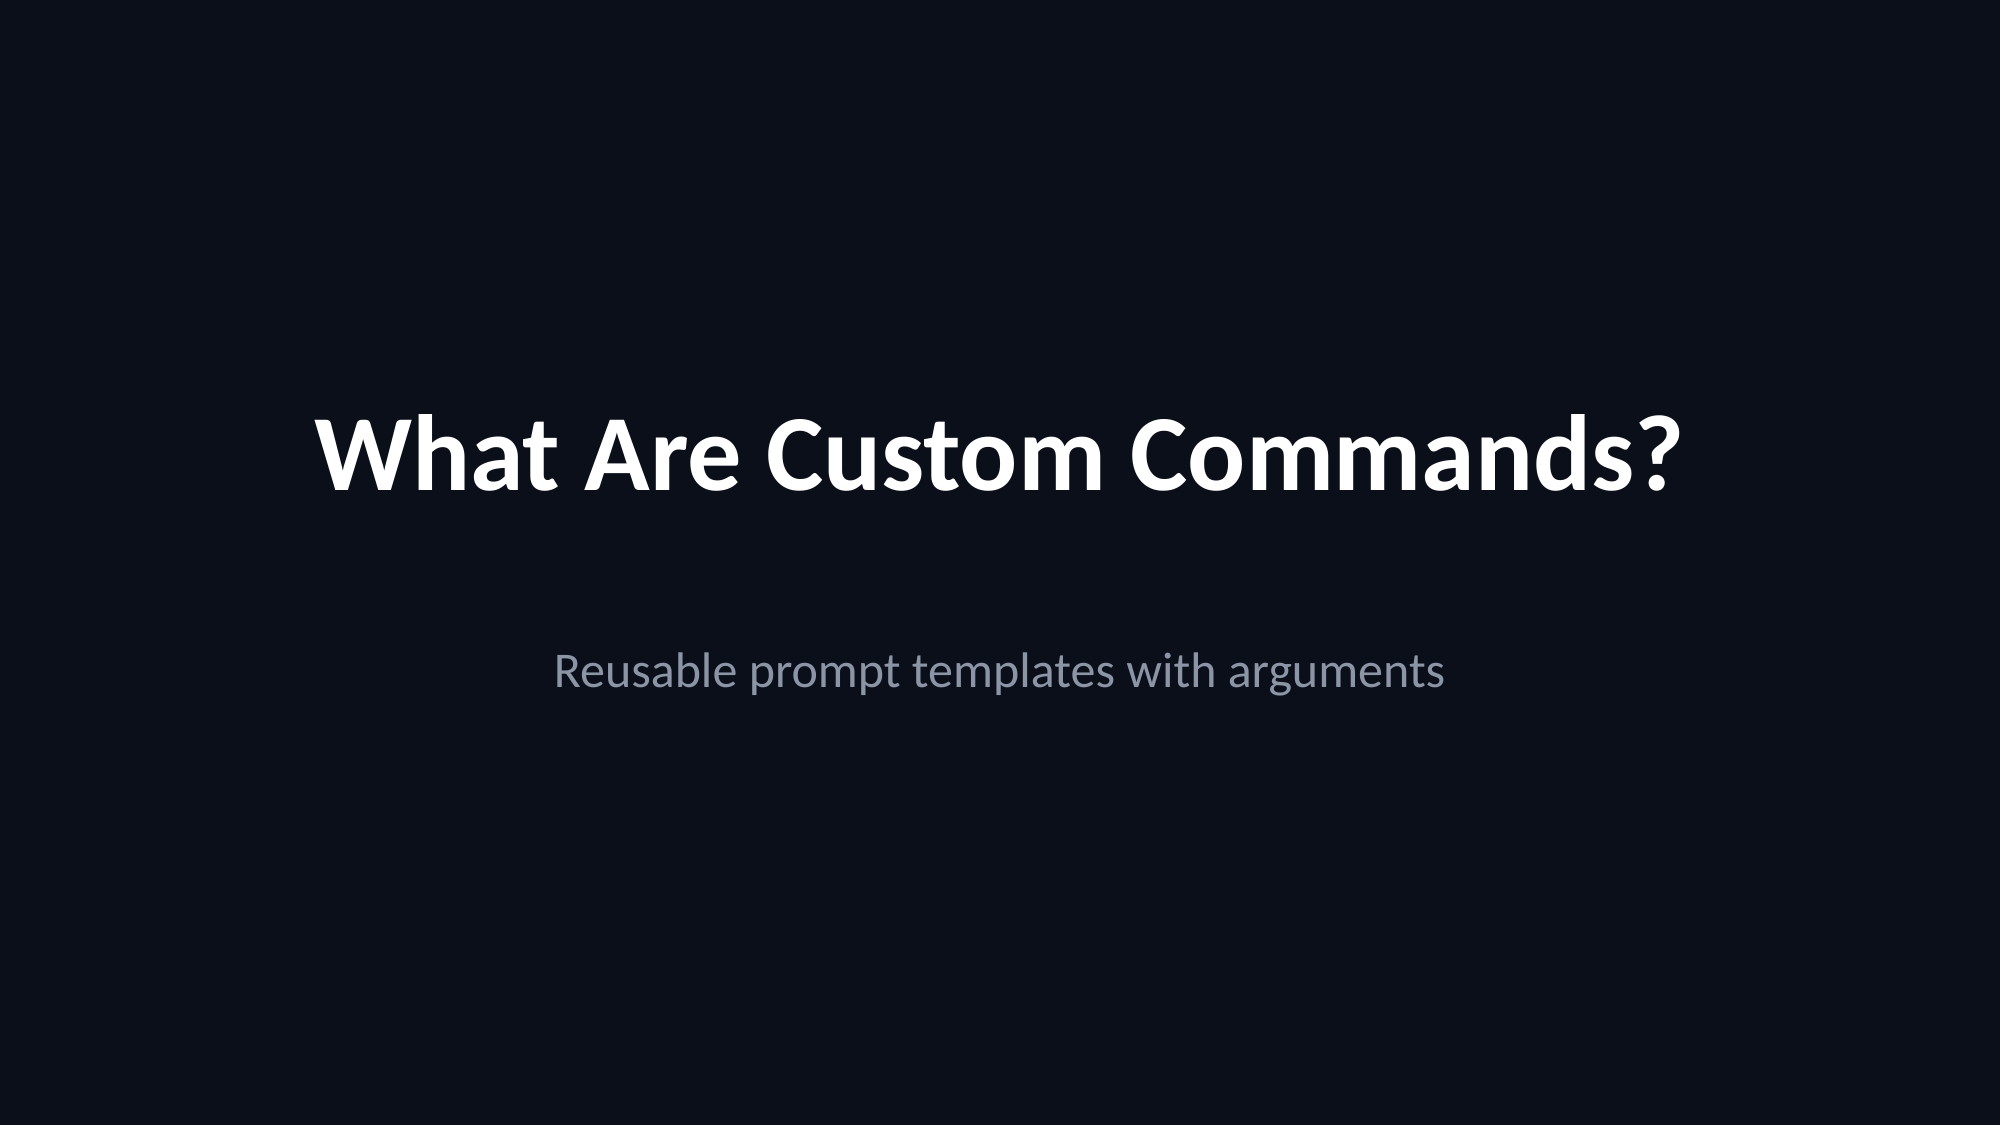

What Are Custom Commands?
Reusable prompt templates with arguments